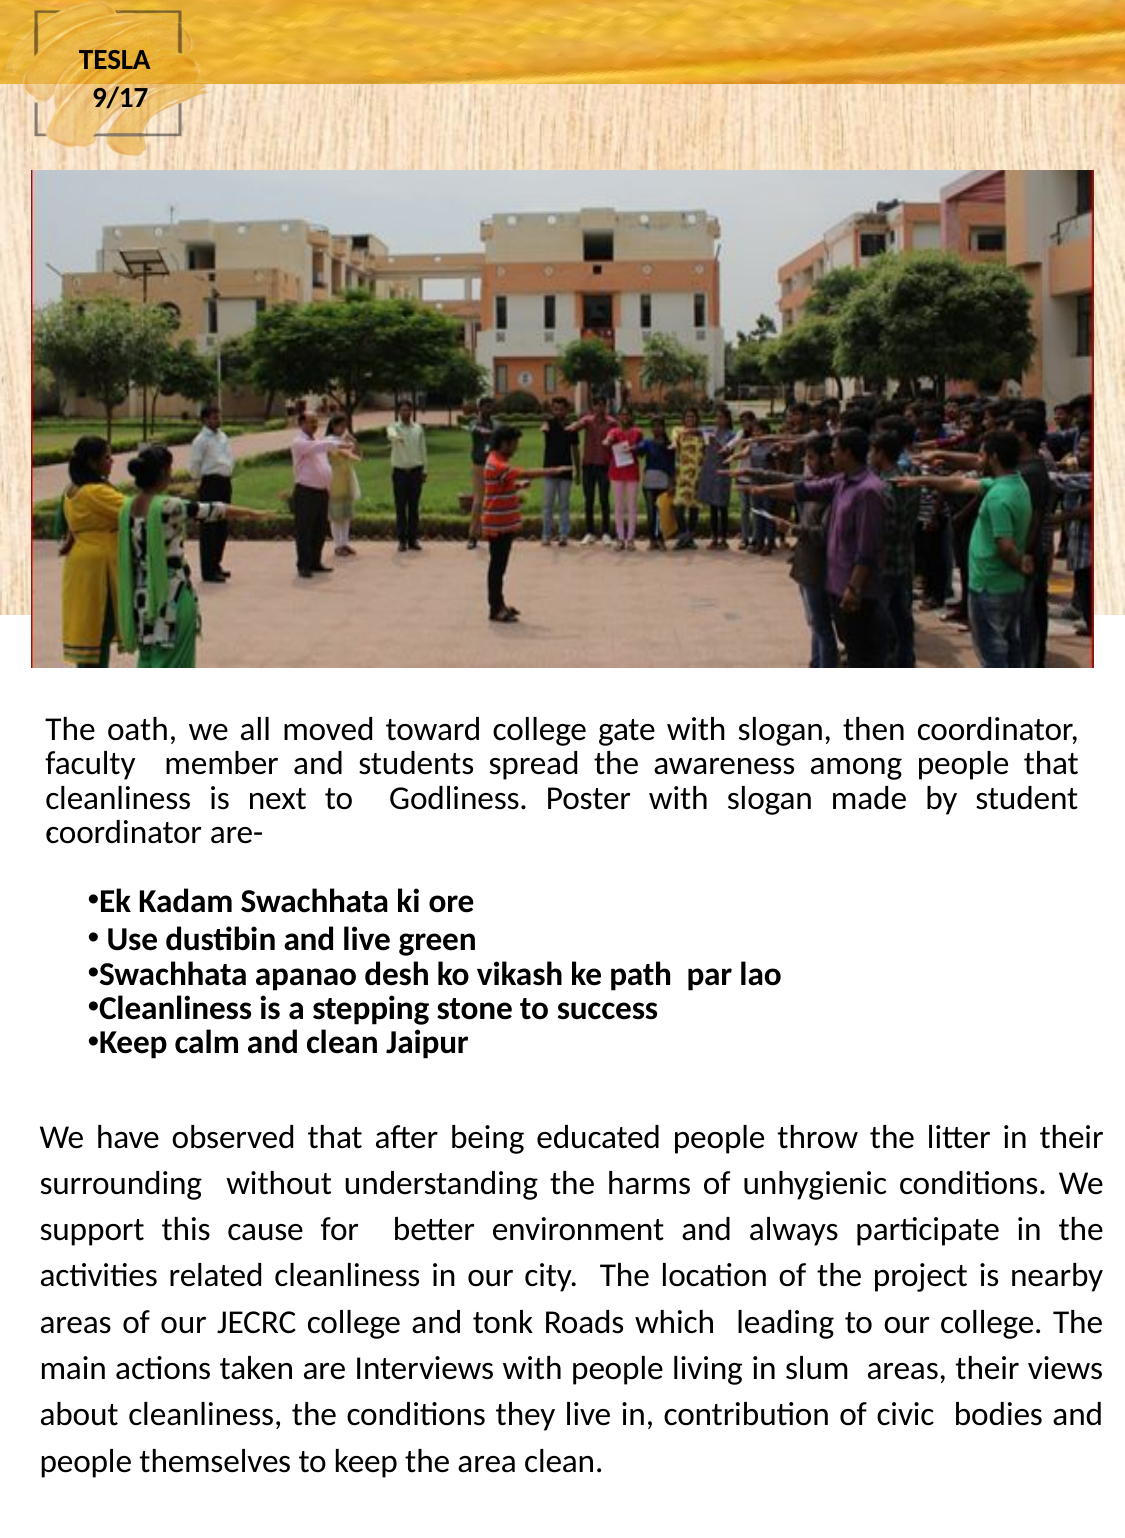

TESLA  9/17

The oath, we all moved toward college gate with slogan, then coordinator, faculty  member and students spread the awareness among people that cleanliness is next to  Godliness. Poster with slogan made by student coordinator are-
·
Ek Kadam Swachhata ki ore
 Use dustibin and live green
Swachhata apanao desh ko vikash ke path  par lao
Cleanliness is a stepping stone to success
Keep calm and clean Jaipur
We have observed that after being educated people throw the litter in their surrounding  without understanding the harms of unhygienic conditions. We support this cause for  better environment and always participate in the activities related cleanliness in our city.  The location of the project is nearby areas of our JECRC college and tonk Roads which  leading to our college. The main actions taken are Interviews with people living in slum  areas, their views about cleanliness, the conditions they live in, contribution of civic  bodies and people themselves to keep the area clean.